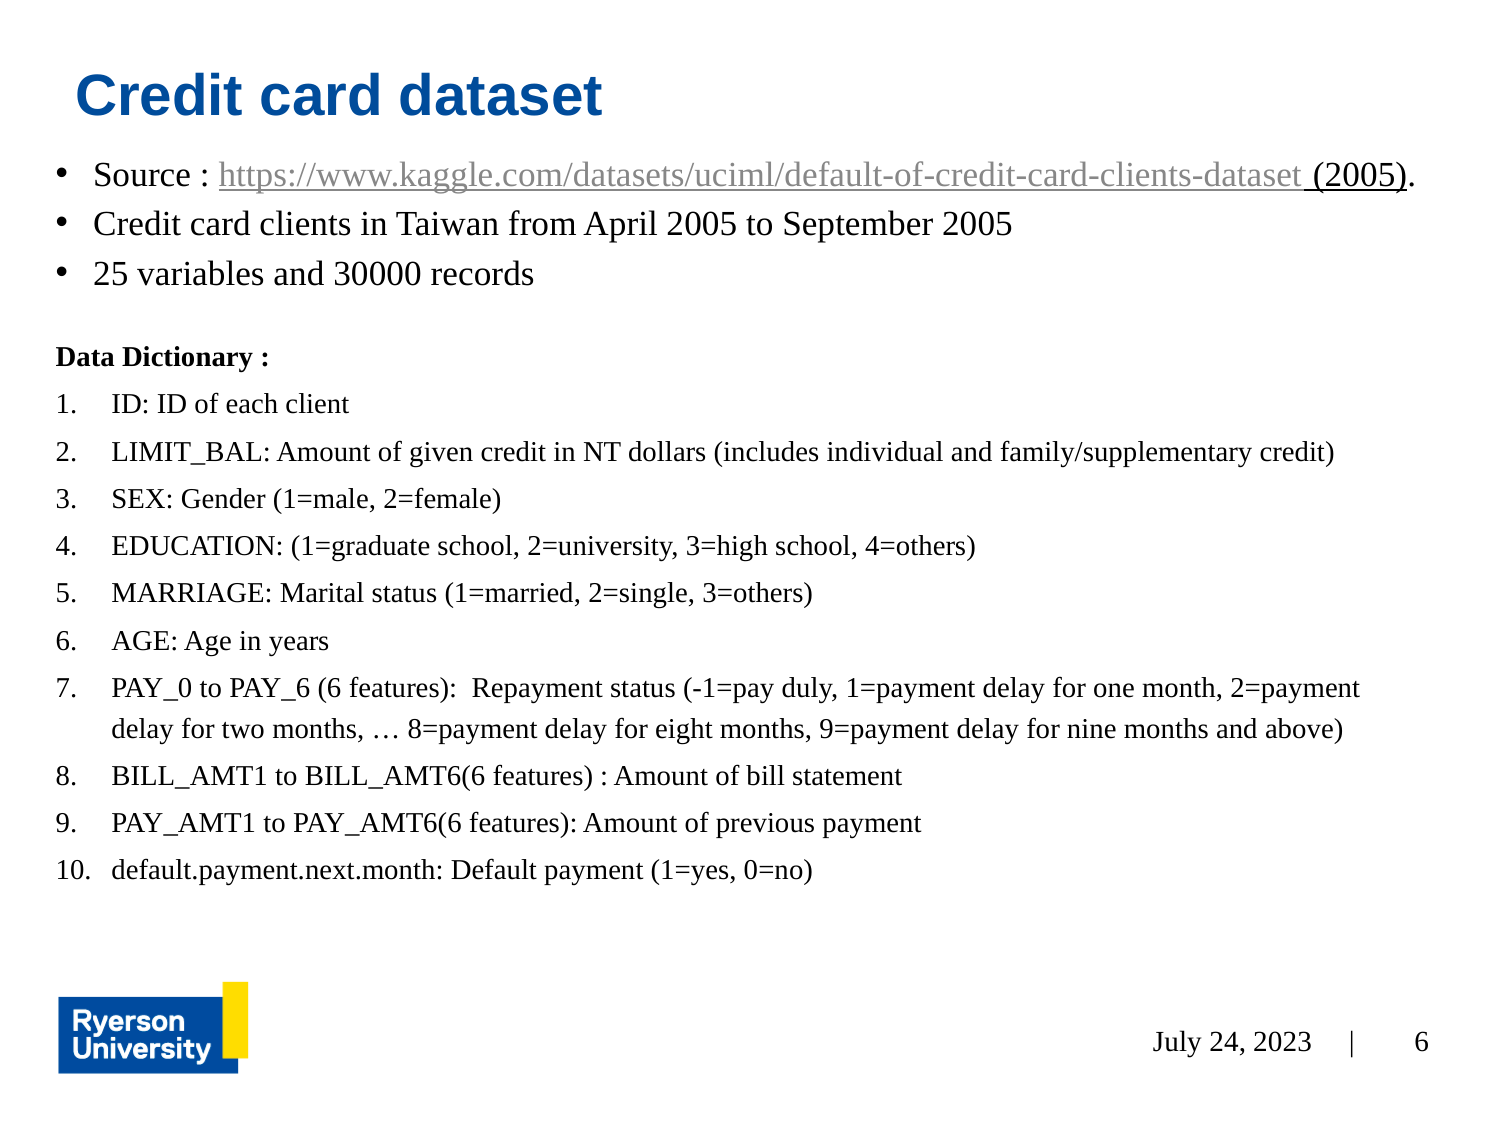

# Credit card dataset
Source : https://www.kaggle.com/datasets/uciml/default-of-credit-card-clients-dataset (2005).
Credit card clients in Taiwan from April 2005 to September 2005
25 variables and 30000 records

Data Dictionary :
ID: ID of each client
LIMIT_BAL: Amount of given credit in NT dollars (includes individual and family/supplementary credit)
SEX: Gender (1=male, 2=female)
EDUCATION: (1=graduate school, 2=university, 3=high school, 4=others)
MARRIAGE: Marital status (1=married, 2=single, 3=others)
AGE: Age in years
PAY_0 to PAY_6 (6 features):  Repayment status (-1=pay duly, 1=payment delay for one month, 2=payment delay for two months, … 8=payment delay for eight months, 9=payment delay for nine months and above)
BILL_AMT1 to BILL_AMT6(6 features) : Amount of bill statement
PAY_AMT1 to PAY_AMT6(6 features): Amount of previous payment
default.payment.next.month: Default payment (1=yes, 0=no)

July 24, 2023     |
6